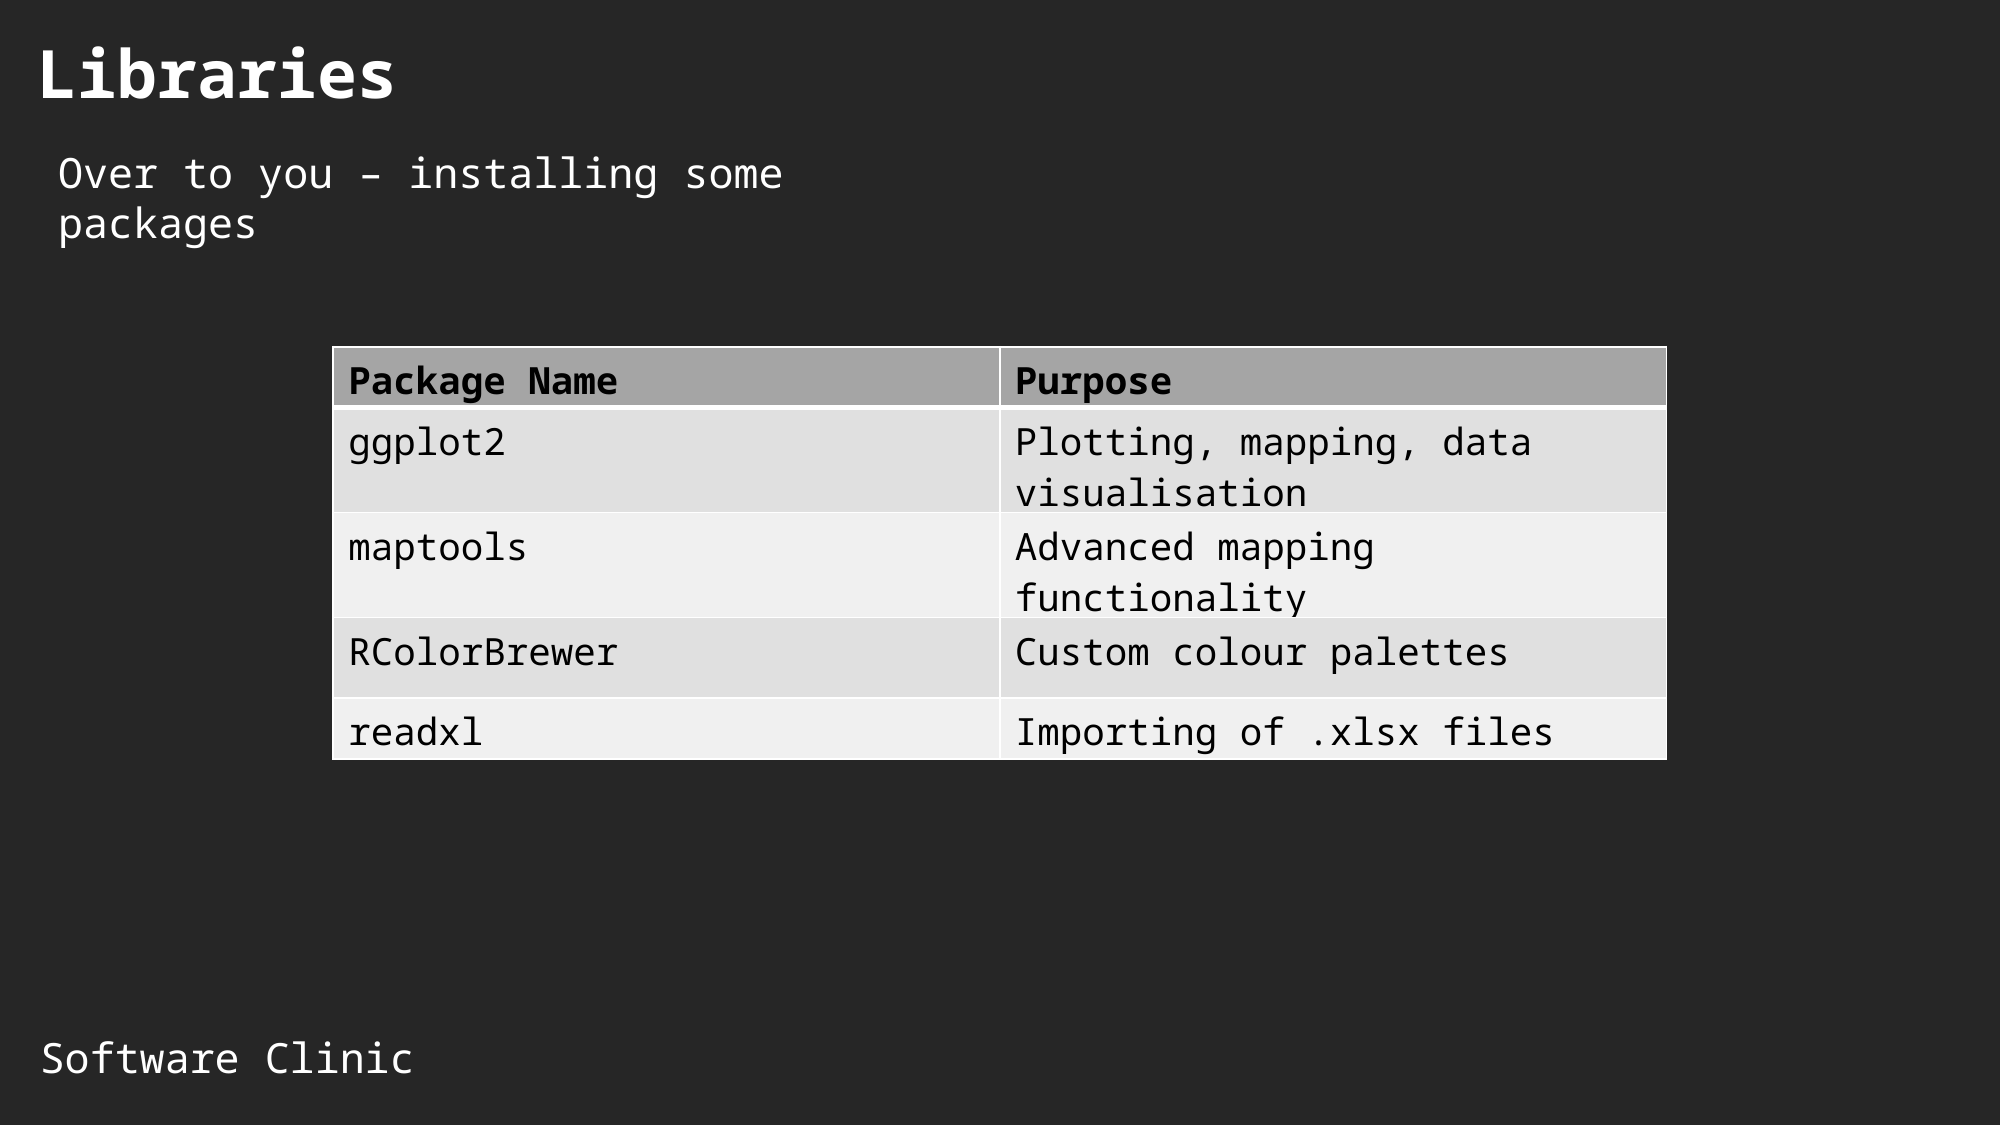

Libraries
Over to you – installing some packages
| Package Name | Purpose |
| --- | --- |
| ggplot2 | Plotting, mapping, data visualisation |
| maptools | Advanced mapping functionality |
| RColorBrewer | Custom colour palettes |
| readxl | Importing of .xlsx files |
Software Clinic